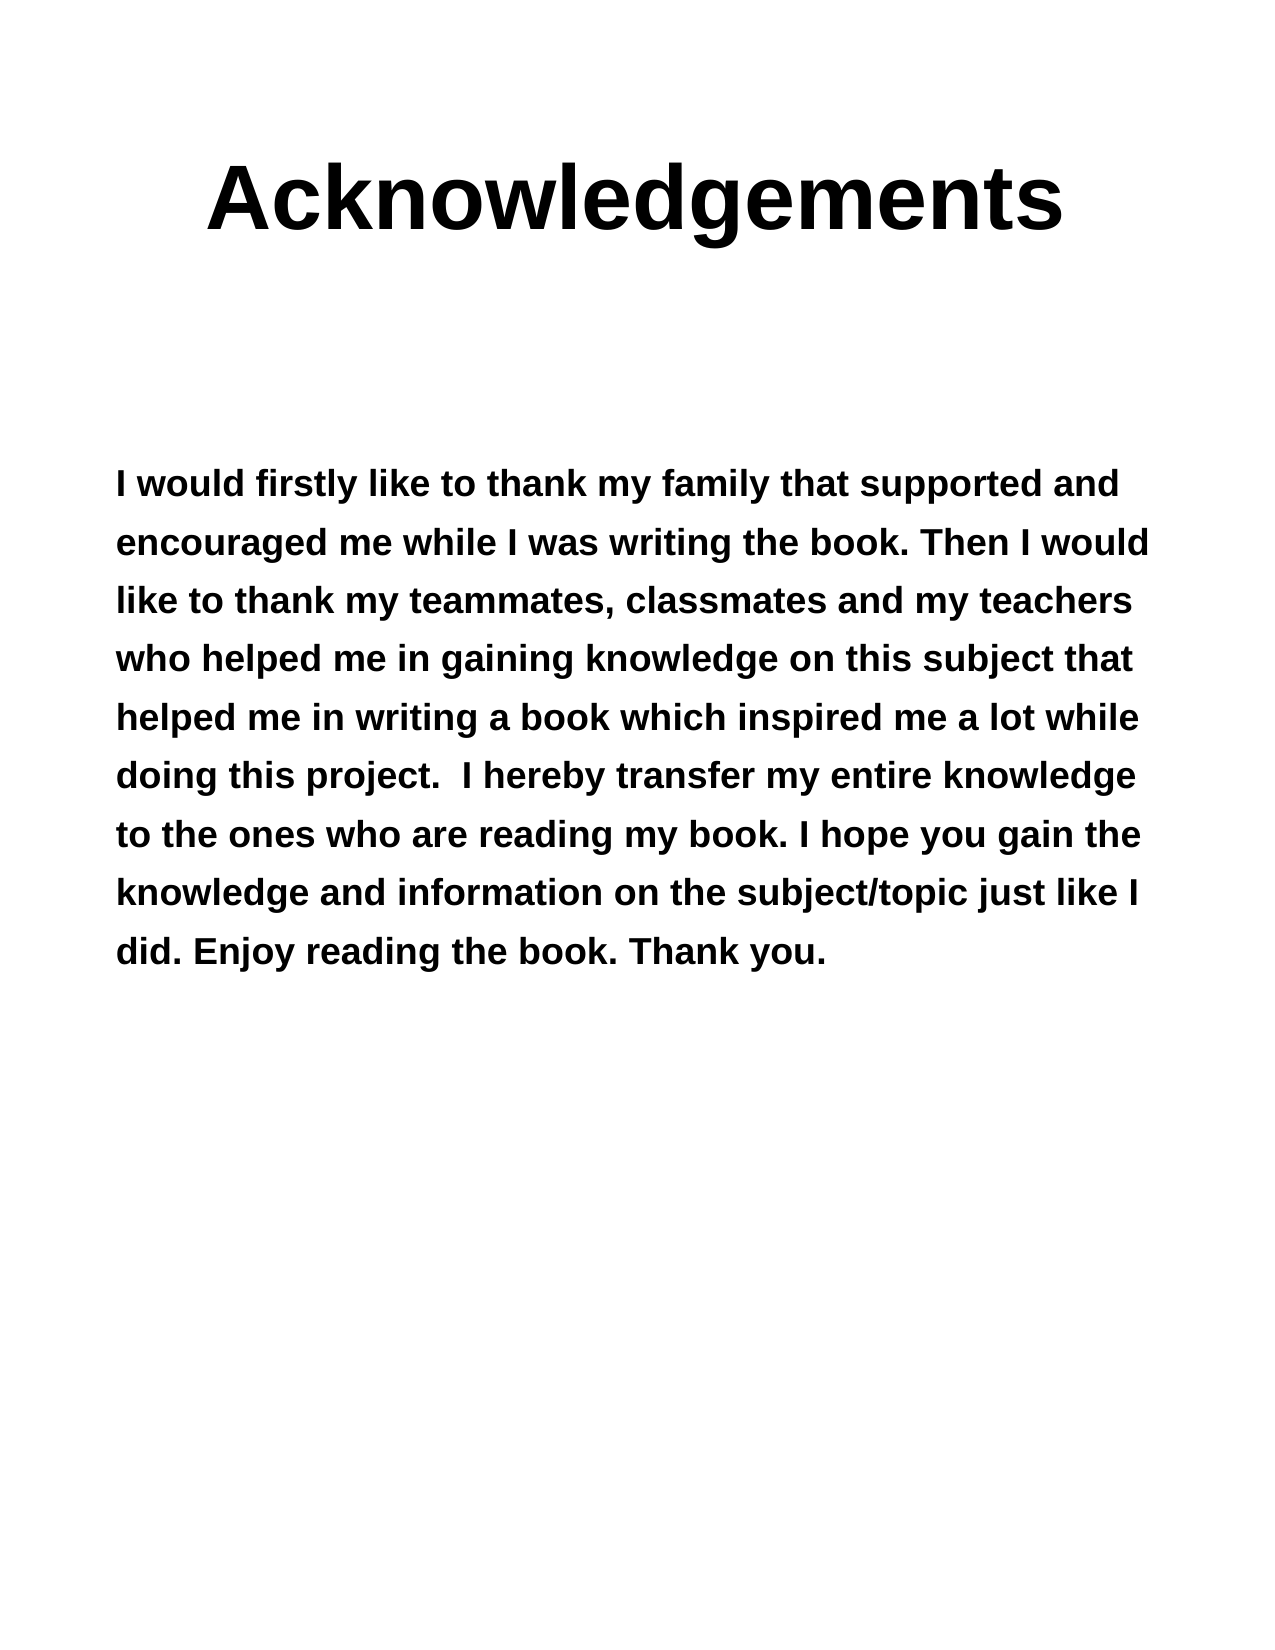

Acknowledgements
I would firstly like to thank my family that supported and encouraged me while I was writing the book. Then I would like to thank my teammates, classmates and my teachers who helped me in gaining knowledge on this subject that helped me in writing a book which inspired me a lot while doing this project.  I hereby transfer my entire knowledge to the ones who are reading my book. I hope you gain the knowledge and information on the subject/topic just like I did. Enjoy reading the book. Thank you.